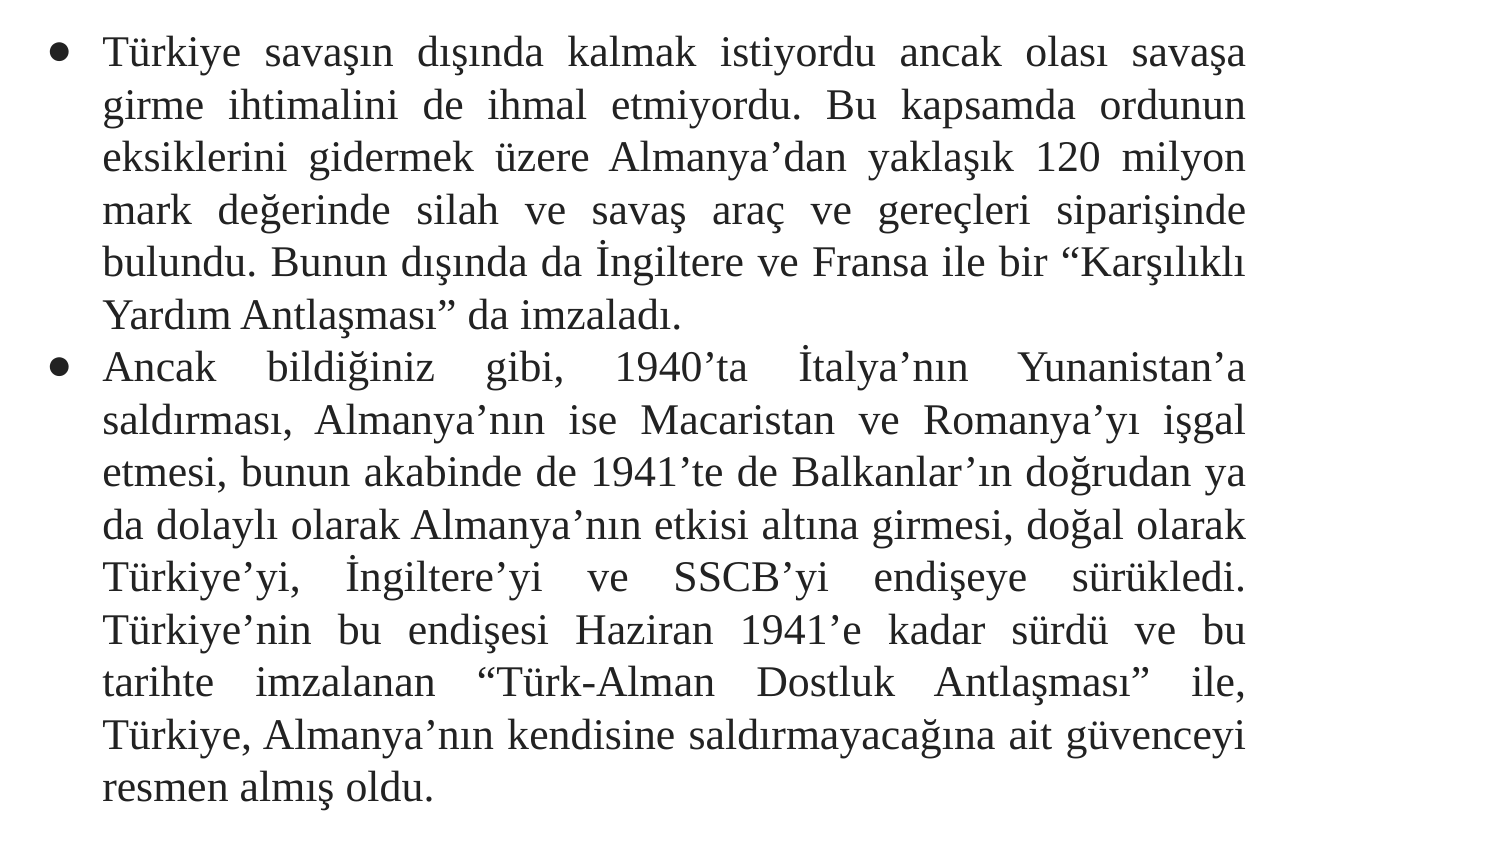

Türkiye savaşın dışında kalmak istiyordu ancak olası savaşa girme ihtimalini de ihmal etmiyordu. Bu kapsamda ordunun eksiklerini gidermek üzere Almanya’dan yaklaşık 120 milyon mark değerinde silah ve savaş araç ve gereçleri siparişinde bulundu. Bunun dışında da İngiltere ve Fransa ile bir “Karşılıklı Yardım Antlaşması” da imzaladı.
Ancak bildiğiniz gibi, 1940’ta İtalya’nın Yunanistan’a saldırması, Almanya’nın ise Macaristan ve Romanya’yı işgal etmesi, bunun akabinde de 1941’te de Balkanlar’ın doğrudan ya da dolaylı olarak Almanya’nın etkisi altına girmesi, doğal olarak Türkiye’yi, İngiltere’yi ve SSCB’yi endişeye sürükledi. Türkiye’nin bu endişesi Haziran 1941’e kadar sürdü ve bu tarihte imzalanan “Türk-Alman Dostluk Antlaşması” ile, Türkiye, Almanya’nın kendisine saldırmayacağına ait güvenceyi resmen almış oldu.